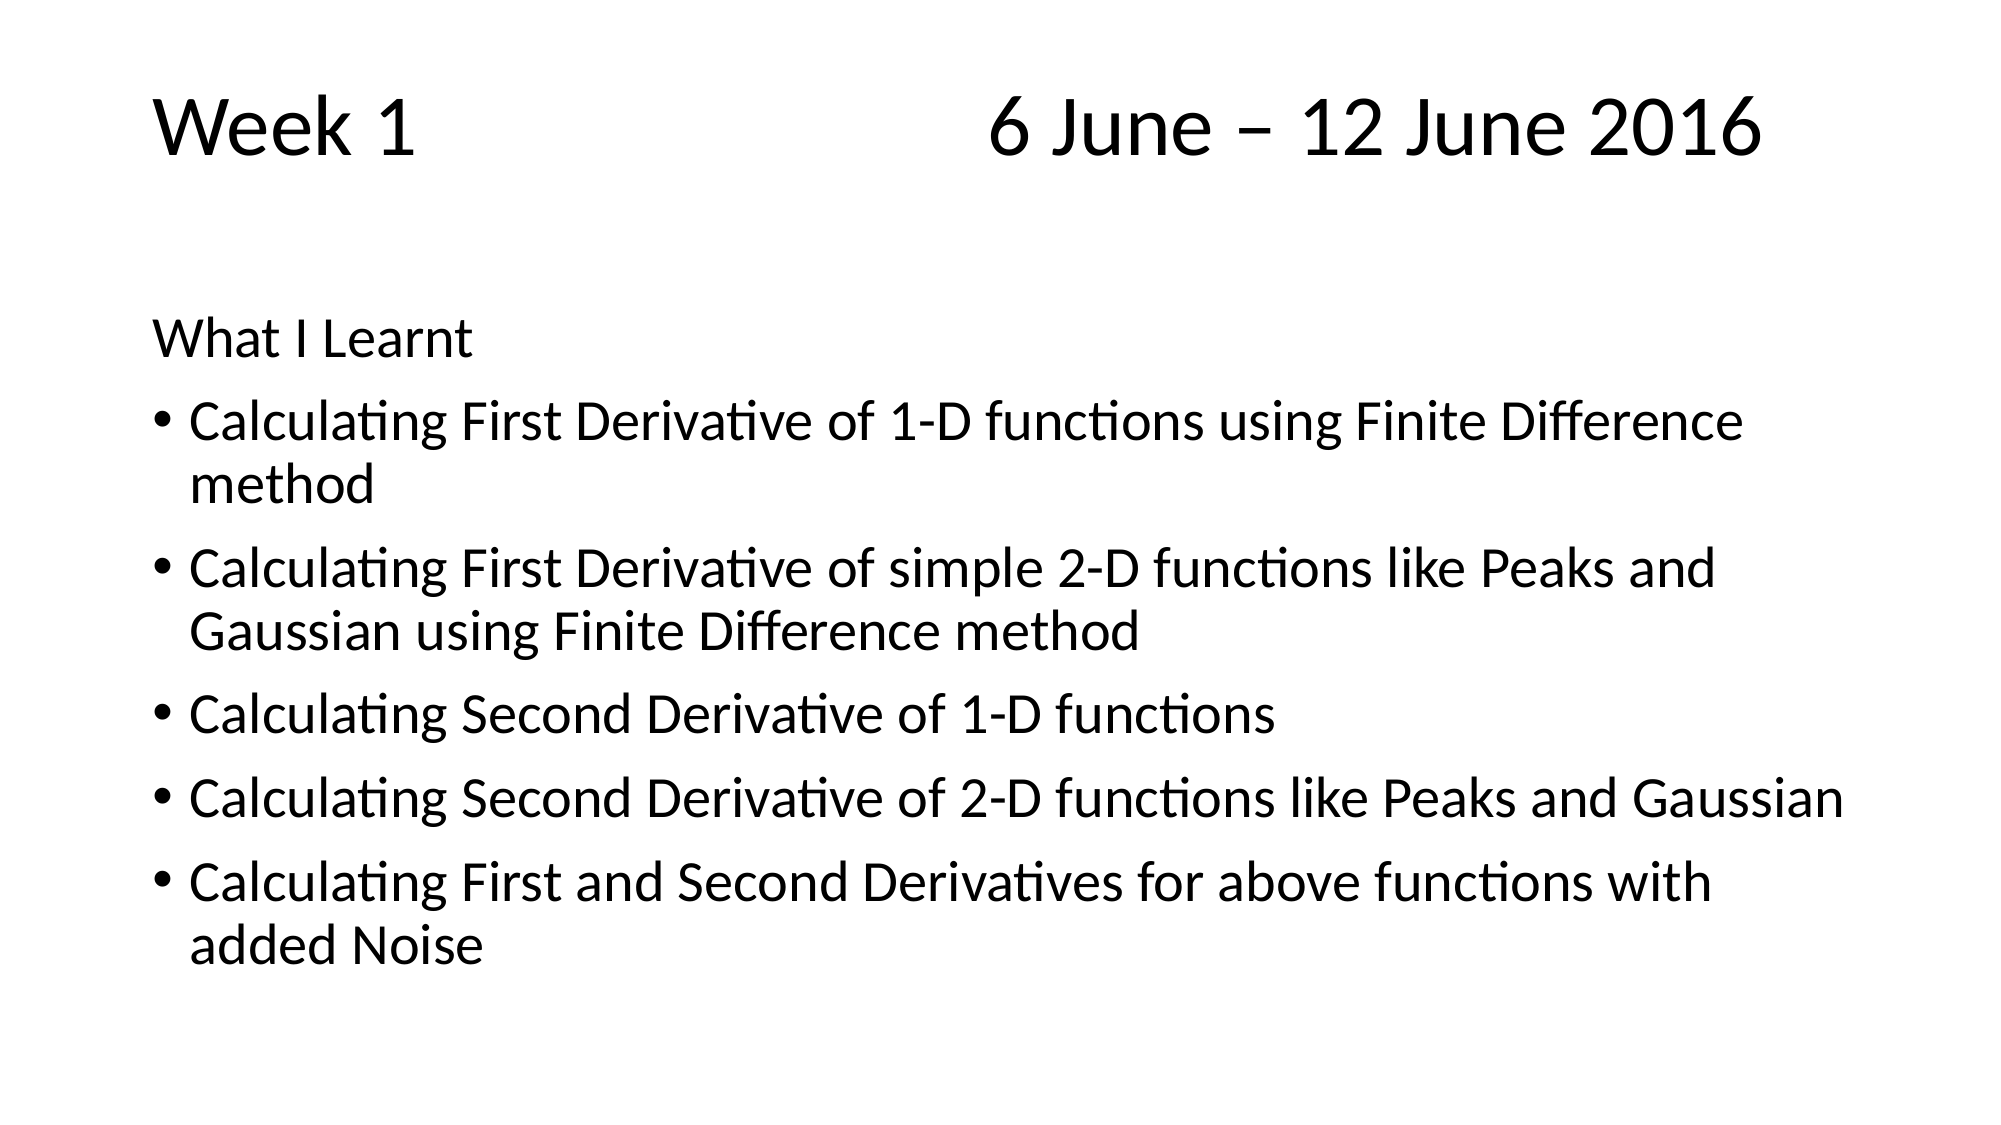

# Week 1                             6 June – 12 June 2016
What I Learnt
Calculating First Derivative of 1-D functions using Finite Difference method
Calculating First Derivative of simple 2-D functions like Peaks and Gaussian using Finite Difference method
Calculating Second Derivative of 1-D functions
Calculating Second Derivative of 2-D functions like Peaks and Gaussian
Calculating First and Second Derivatives for above functions with added Noise